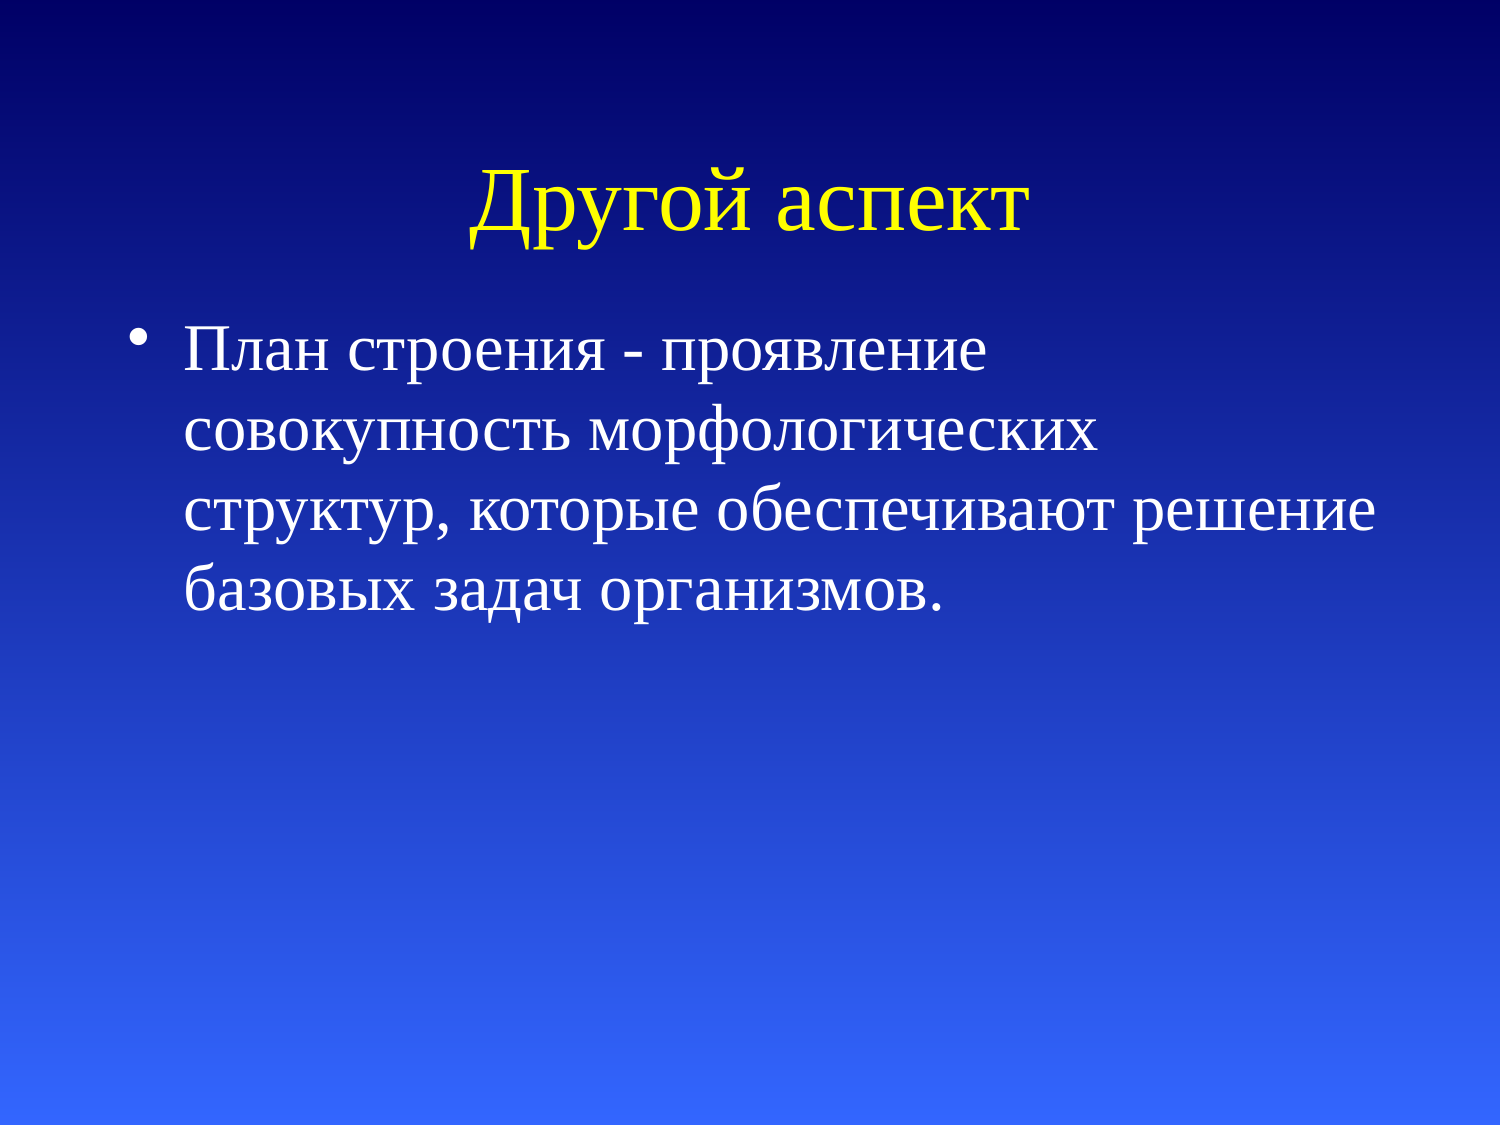

# Другой аспект
План строения - проявление совокупность морфологических структур, которые обеспечивают решение базовых задач организмов.